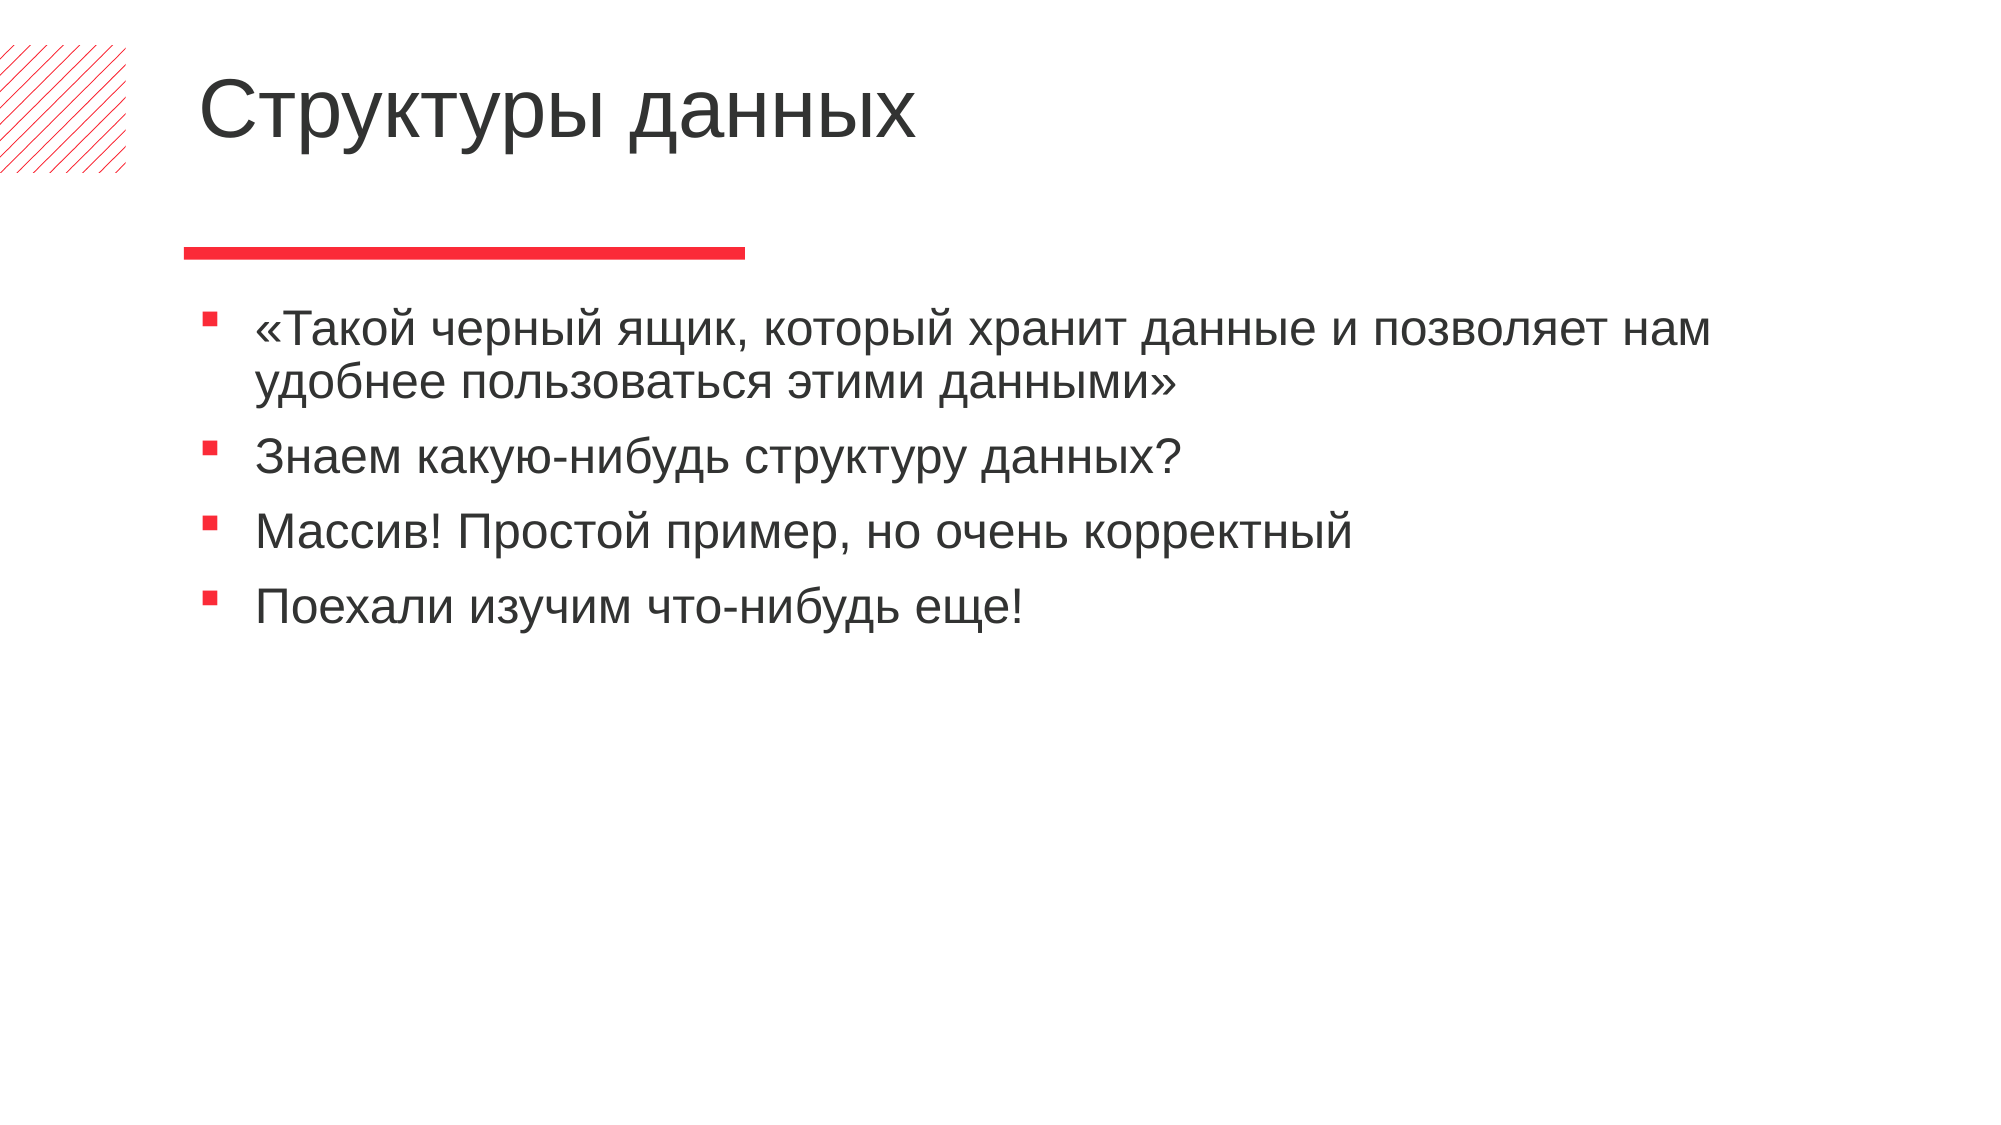

Структуры данных
«Такой черный ящик, который хранит данные и позволяет нам удобнее пользоваться этими данными»
Знаем какую-нибудь структуру данных?
Массив! Простой пример, но очень корректный
Поехали изучим что-нибудь еще!